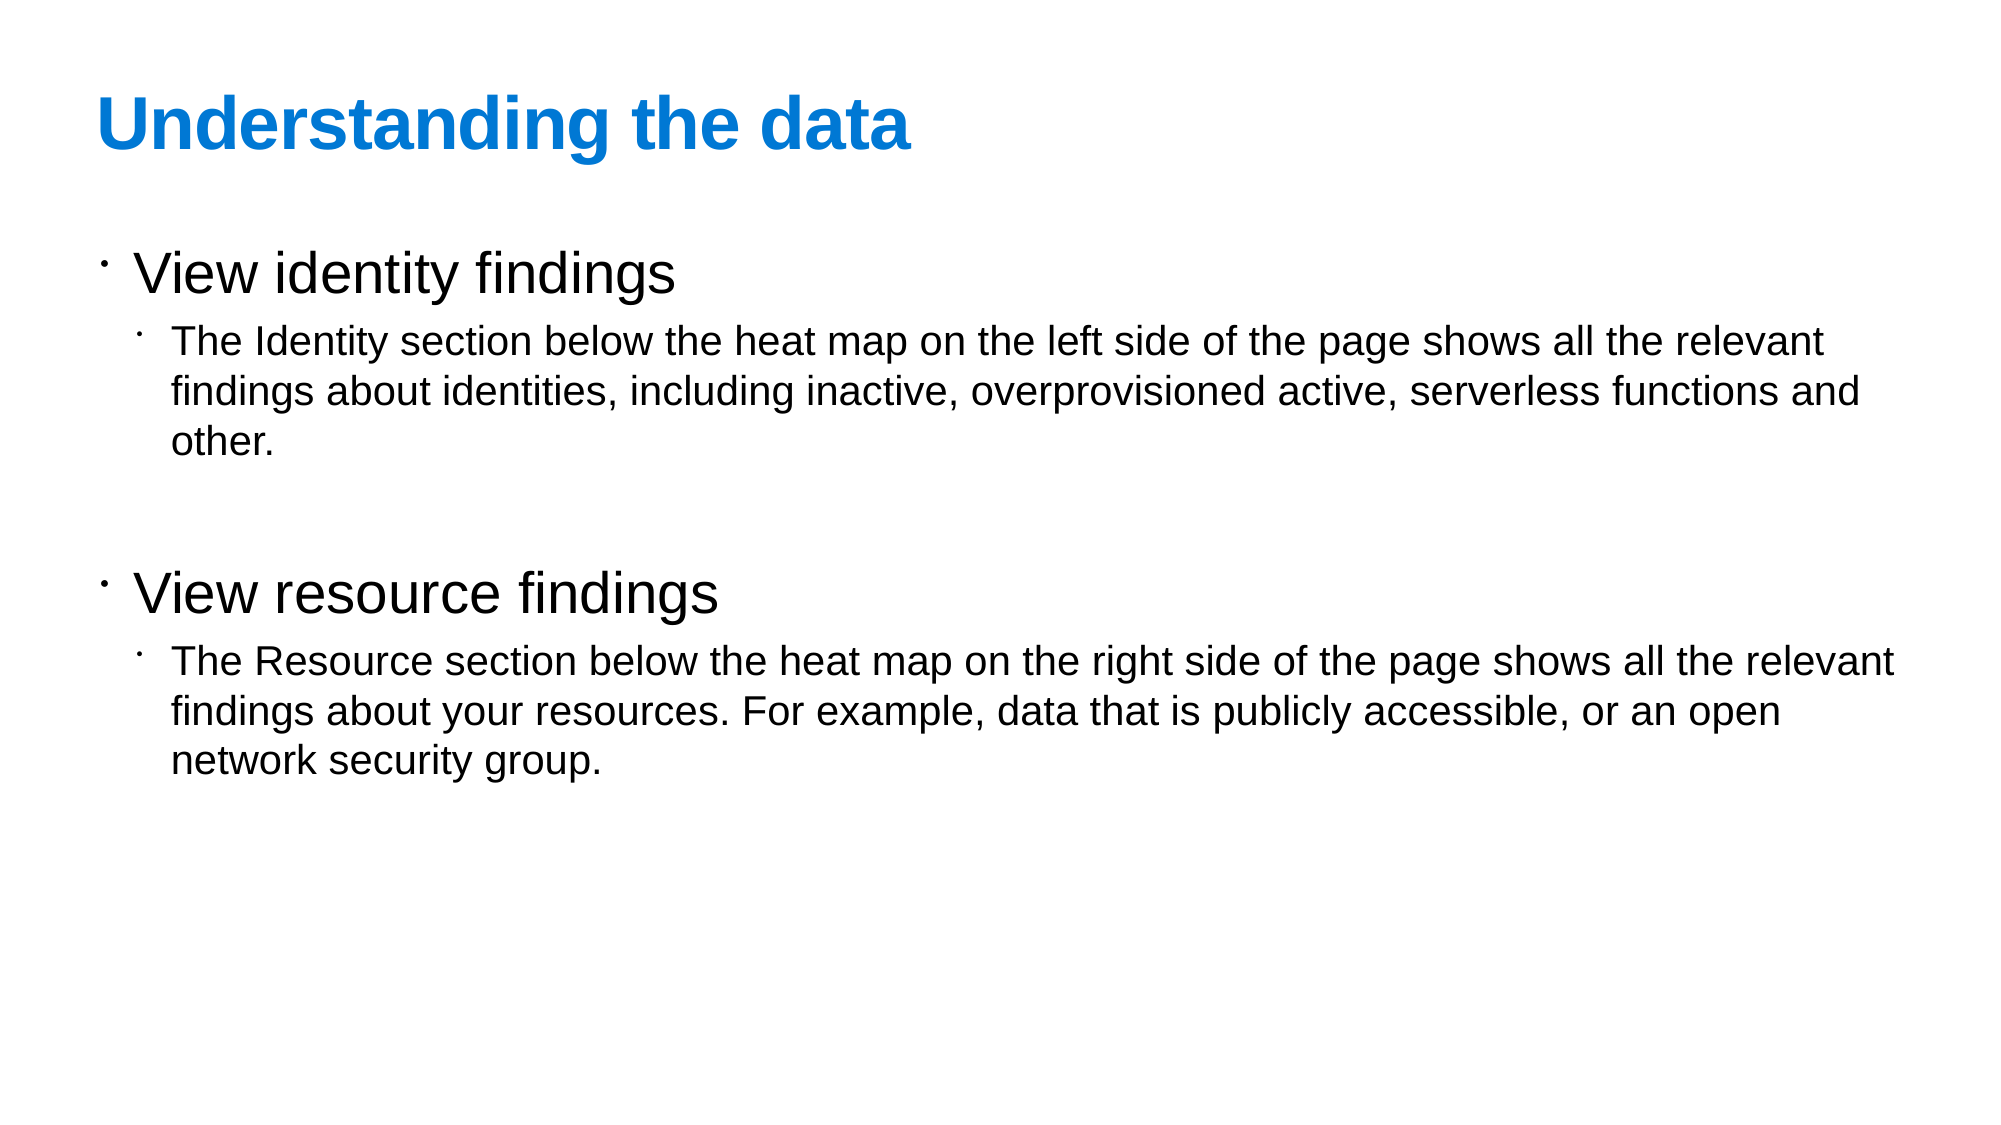

# Understanding the data
View identity findings
The Identity section below the heat map on the left side of the page shows all the relevant findings about identities, including inactive, overprovisioned active, serverless functions and other.

View resource findings
The Resource section below the heat map on the right side of the page shows all the relevant findings about your resources. For example, data that is publicly accessible, or an open network security group.